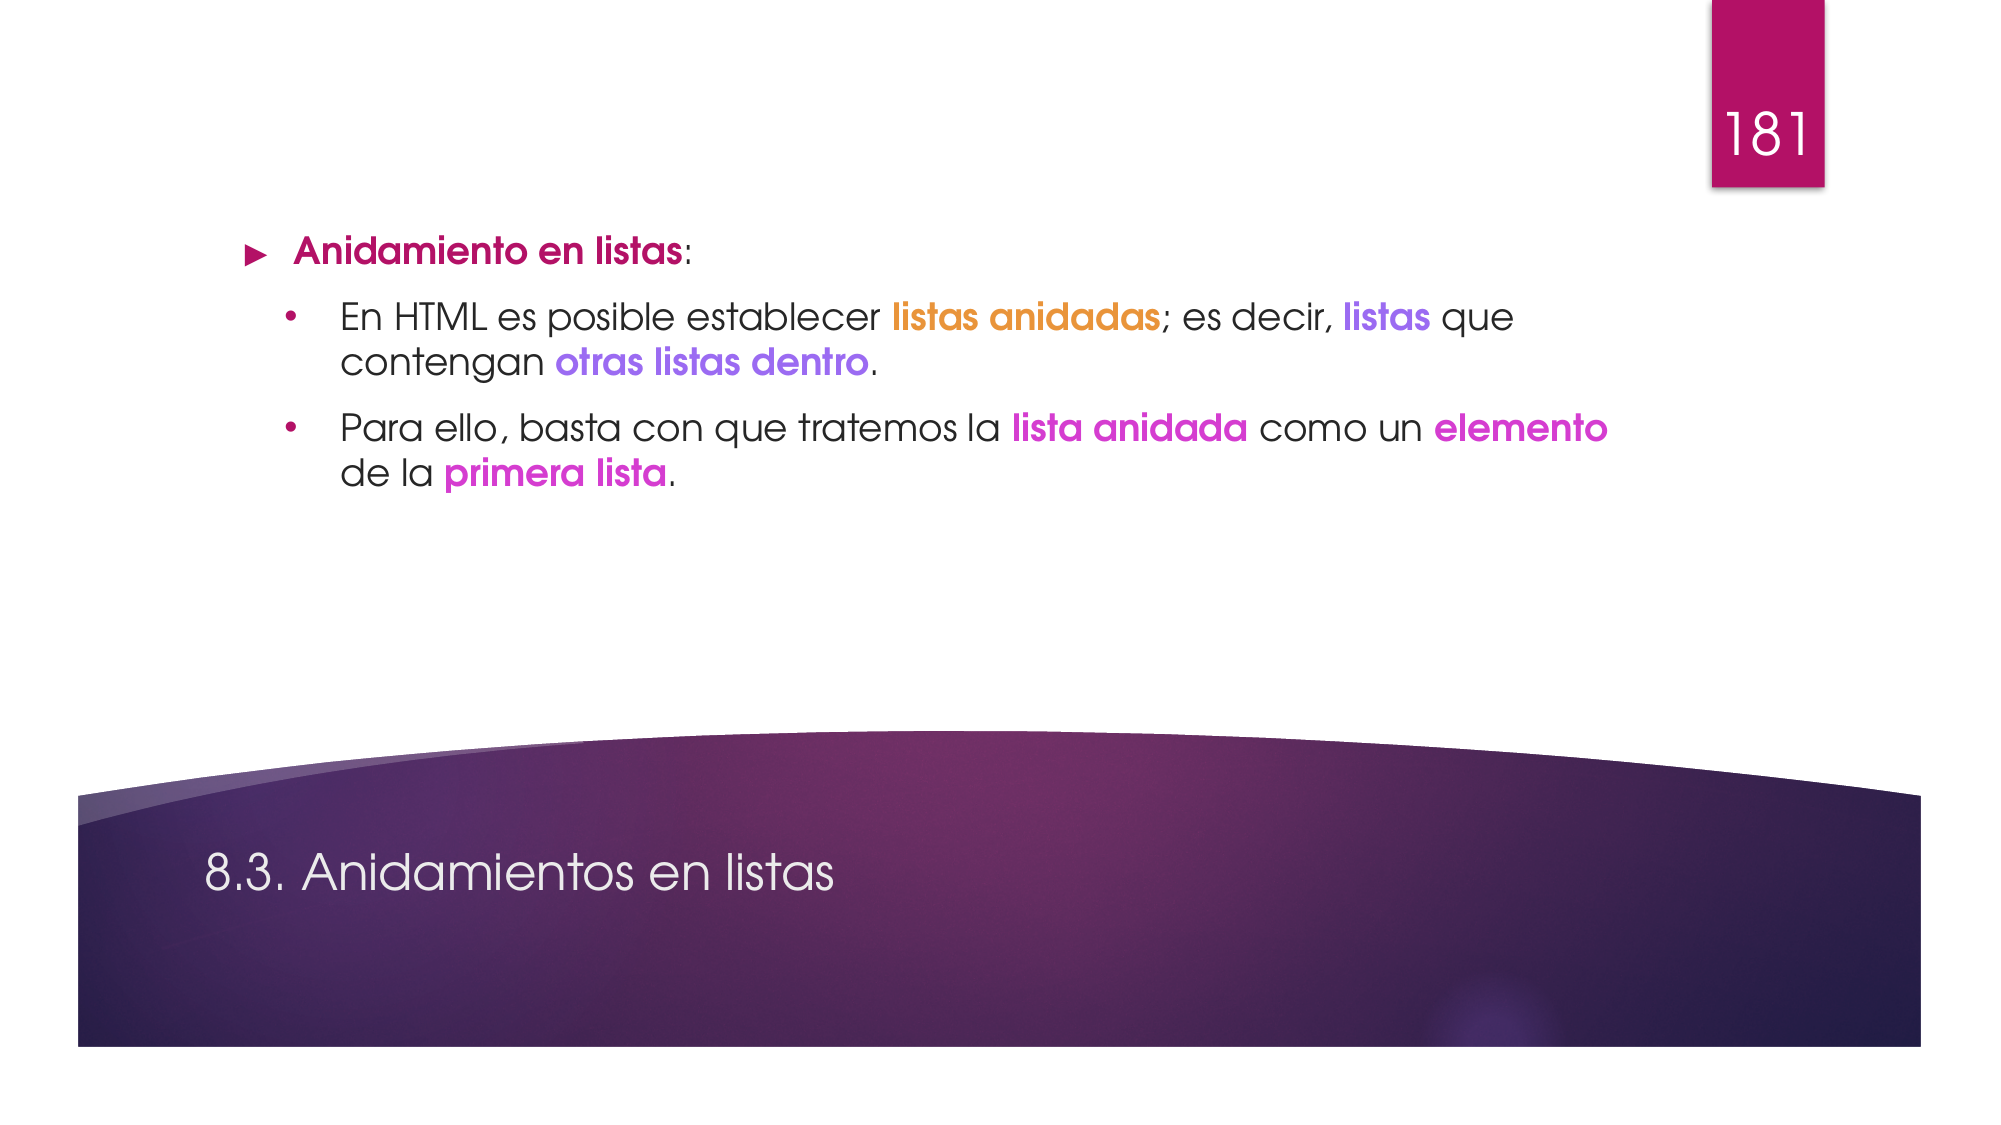

181
Anidamiento en listas:
En HTML es posible establecer listas anidadas; es decir, listas que contengan otras listas dentro.
Para ello, basta con que tratemos la lista anidada como un elemento de la primera lista.
# 8.3. Anidamientos en listas